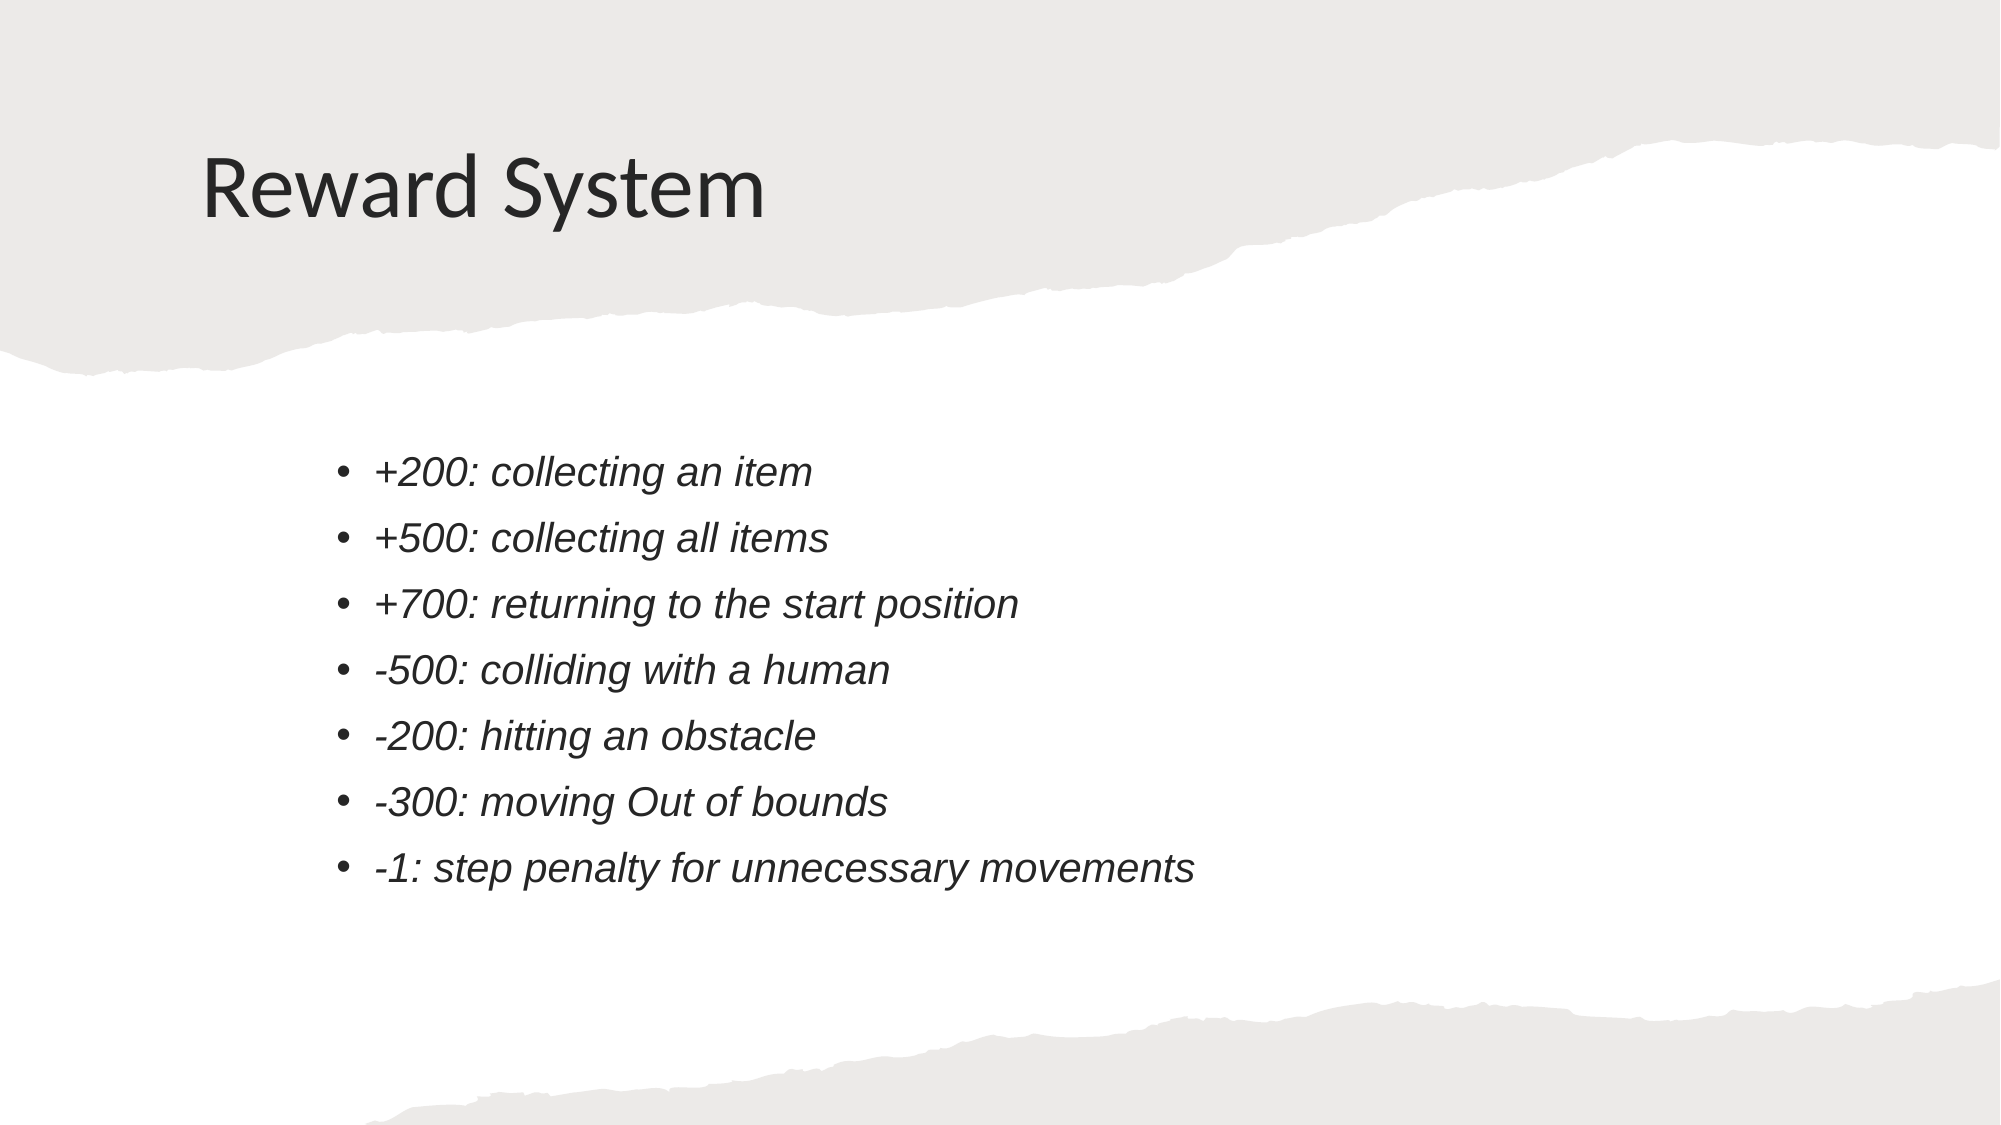

# Reward System
+200: collecting an item
+500: collecting all items
+700: returning to the start position
-500: colliding with a human
-200: hitting an obstacle
-300: moving Out of bounds
-1: step penalty for unnecessary movements